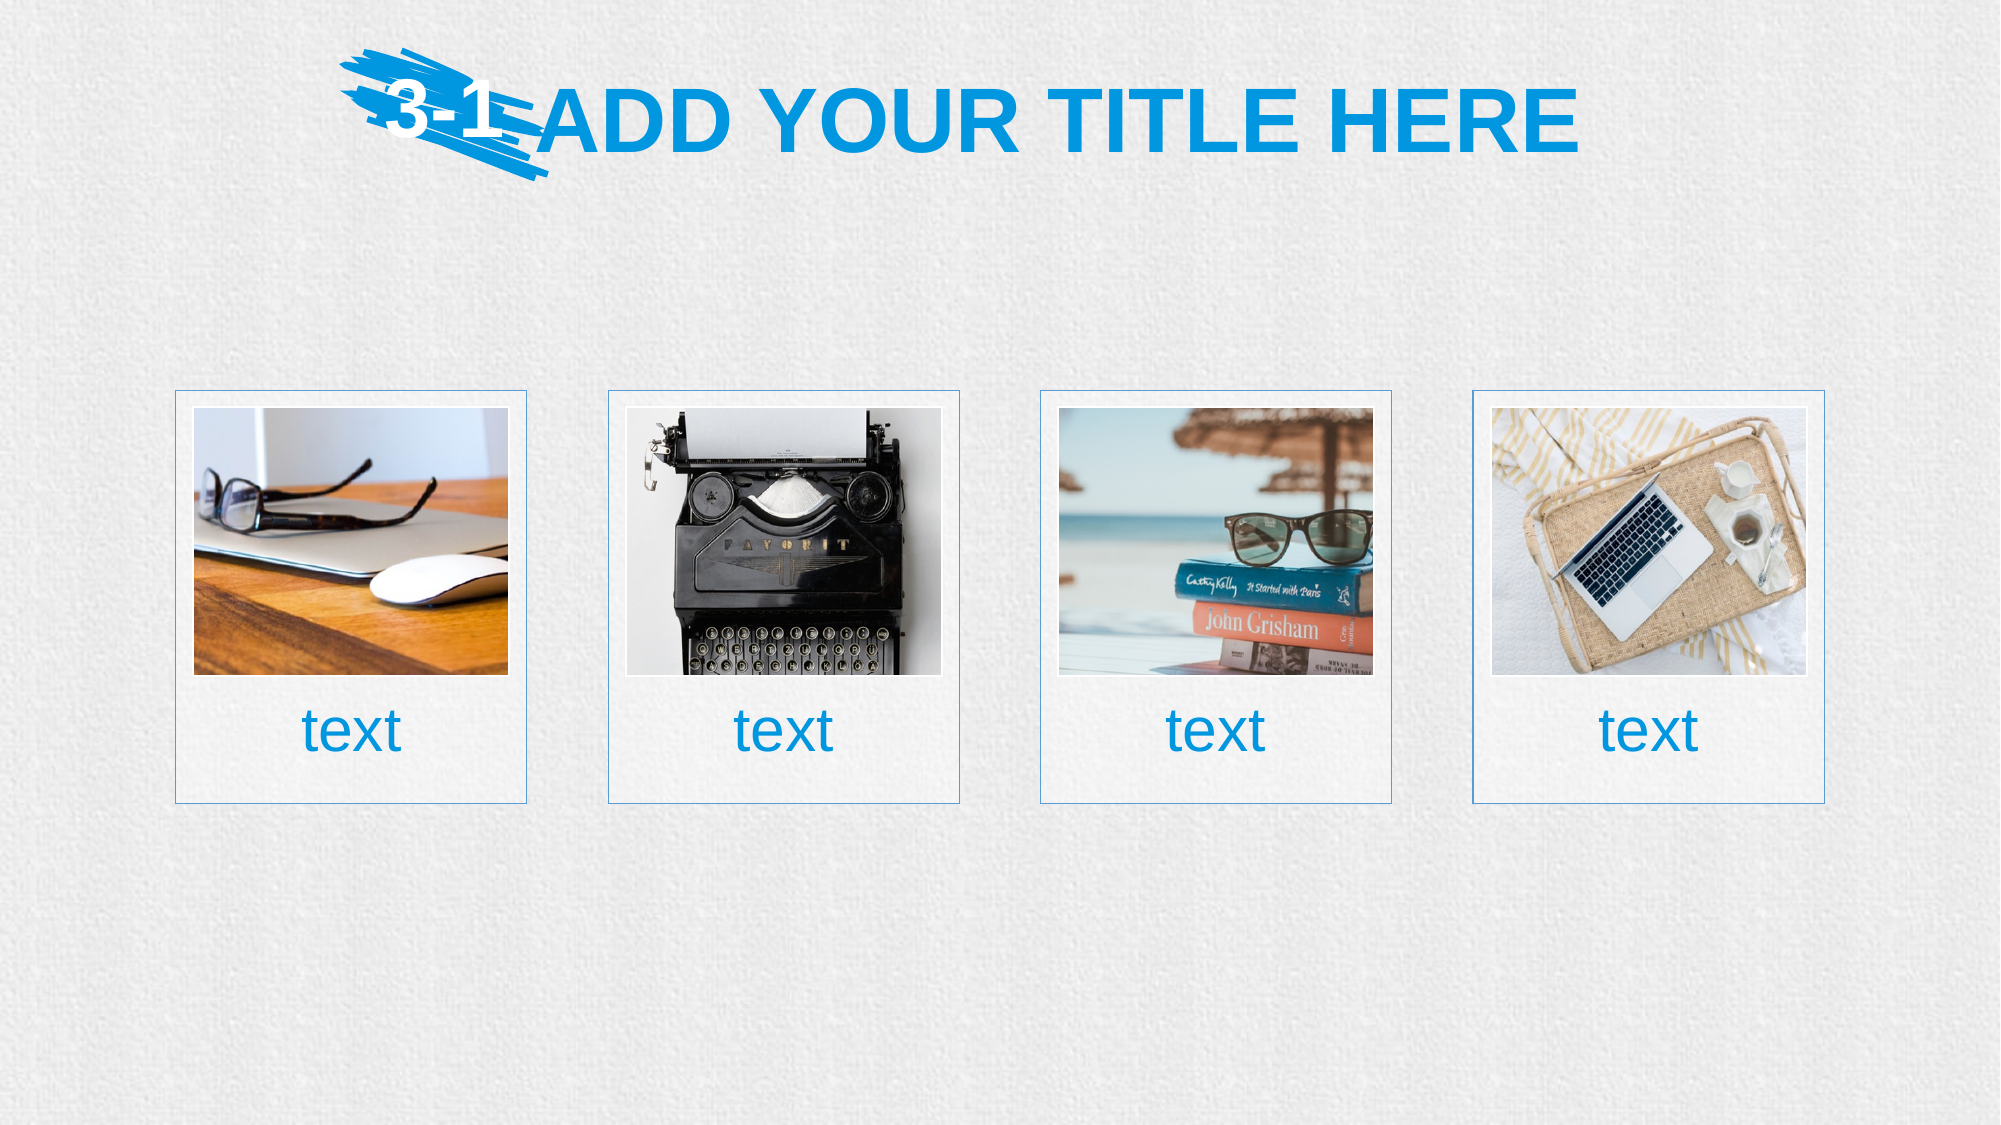

3-1
ADD YOUR TITLE HERE
text
text
text
text